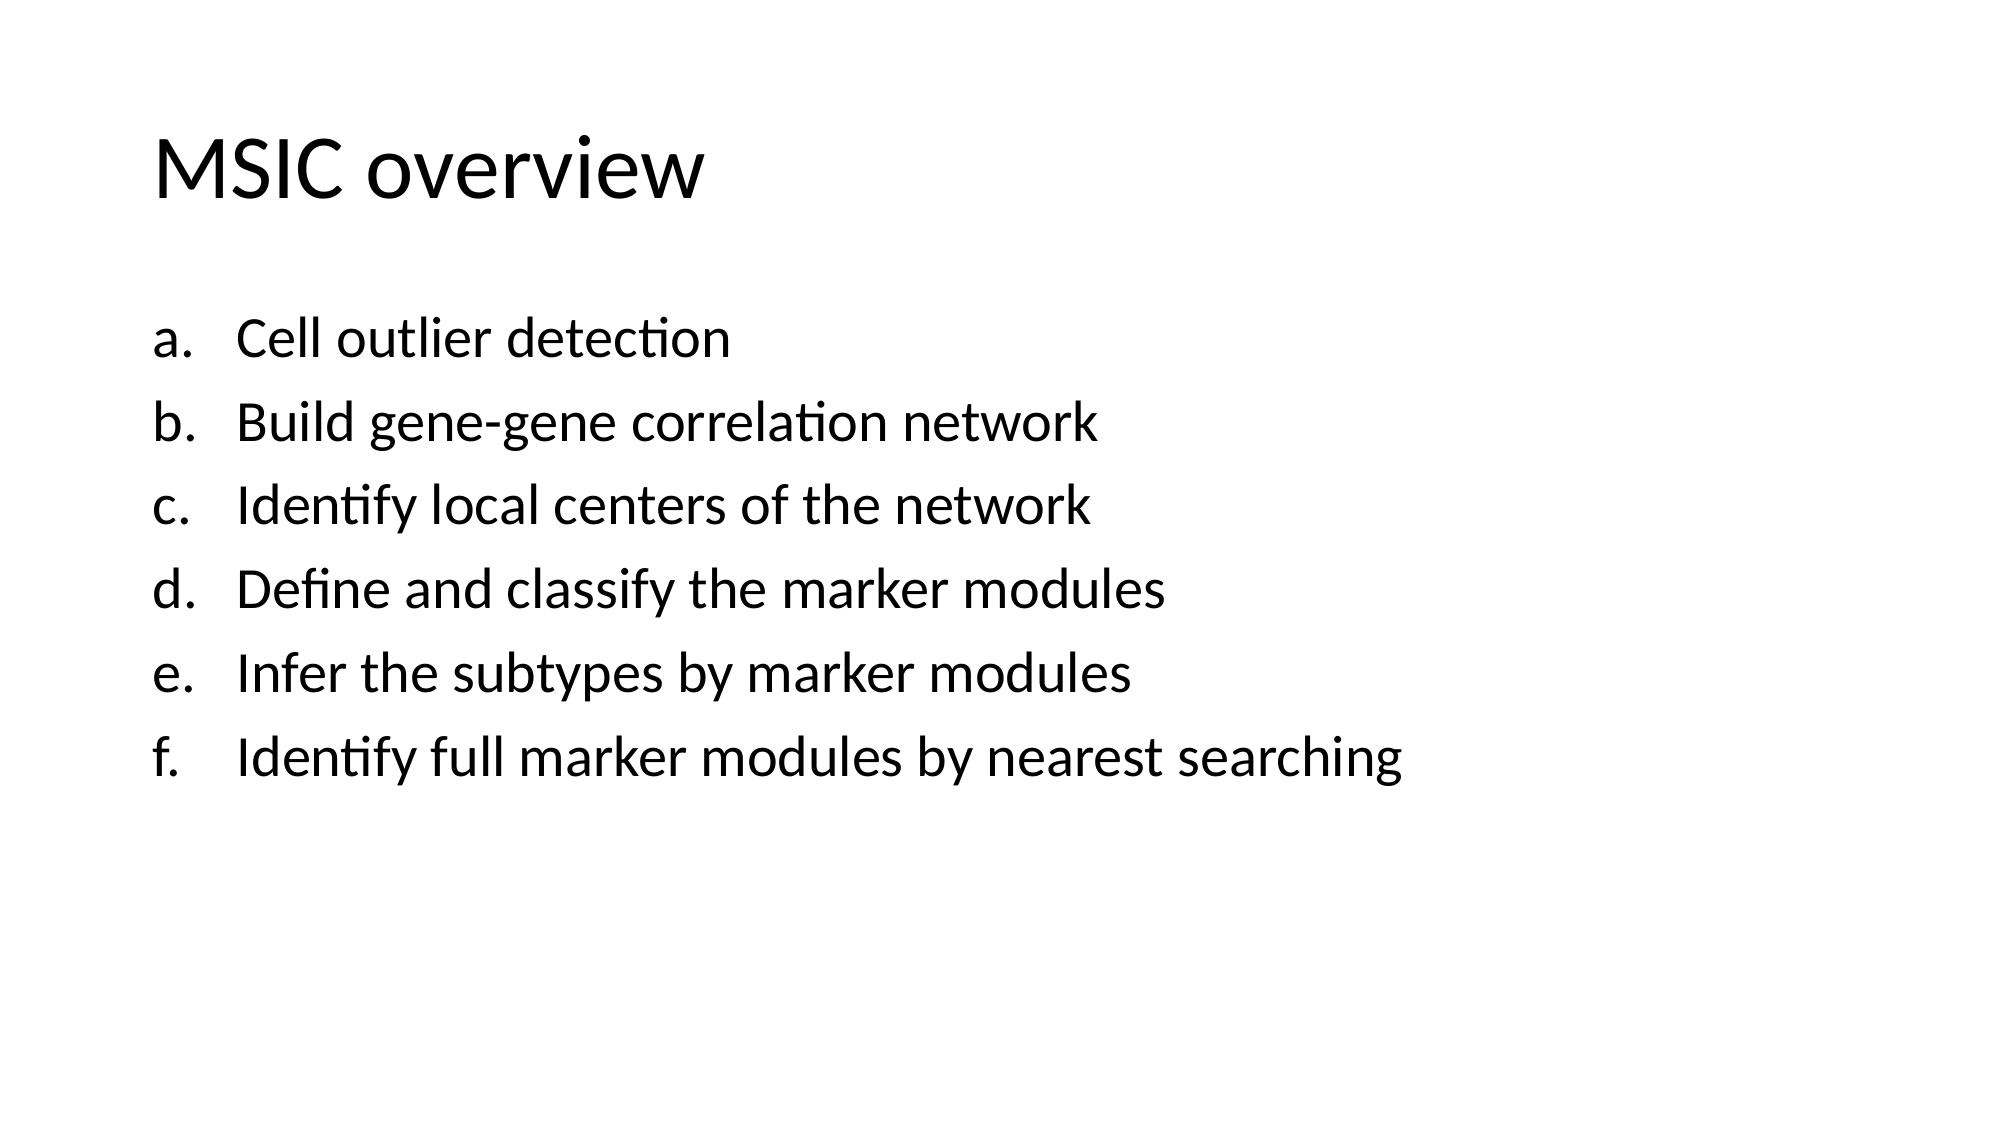

# MSIC overview
Cell outlier detection
Build gene-gene correlation network
Identify local centers of the network
Define and classify the marker modules
Infer the subtypes by marker modules
Identify full marker modules by nearest searching